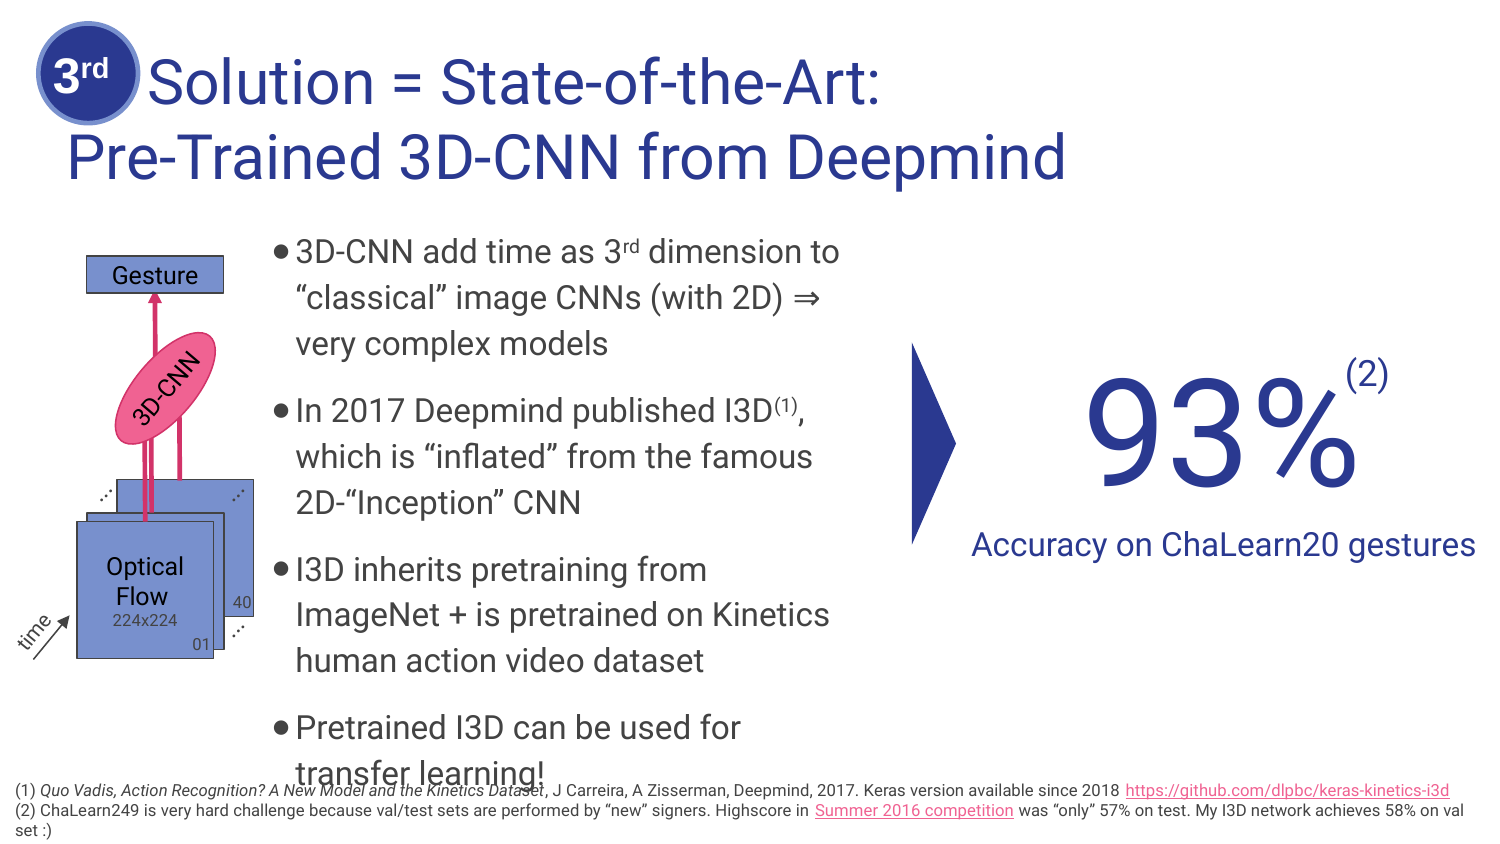

3rd
# 1st Solution = State-of-the-Art: Pre-Trained 3D-CNN from Deepmind
3D-CNN add time as 3rd dimension to “classical” image CNNs (with 2D) ⇒ very complex models
In 2017 Deepmind published I3D(1), which is “inflated” from the famous 2D-“Inception” CNN
I3D inherits pretraining from ImageNet + is pretrained on Kinetics human action video dataset
Pretrained I3D can be used for transfer learning!
Gesture
   93%
Accuracy on ChaLearn20 gestures
   (2)
3D-CNN

...
...

Optical Flow
224x224
40
...
time
01
(1) Quo Vadis, Action Recognition? A New Model and the Kinetics Dataset, J Carreira, A Zisserman, Deepmind, 2017. Keras version available since 2018 https://github.com/dlpbc/keras-kinetics-i3d
(2) ChaLearn249 is very hard challenge because val/test sets are performed by “new” signers. Highscore in Summer 2016 competition was “only” 57% on test. My I3D network achieves 58% on val set :)